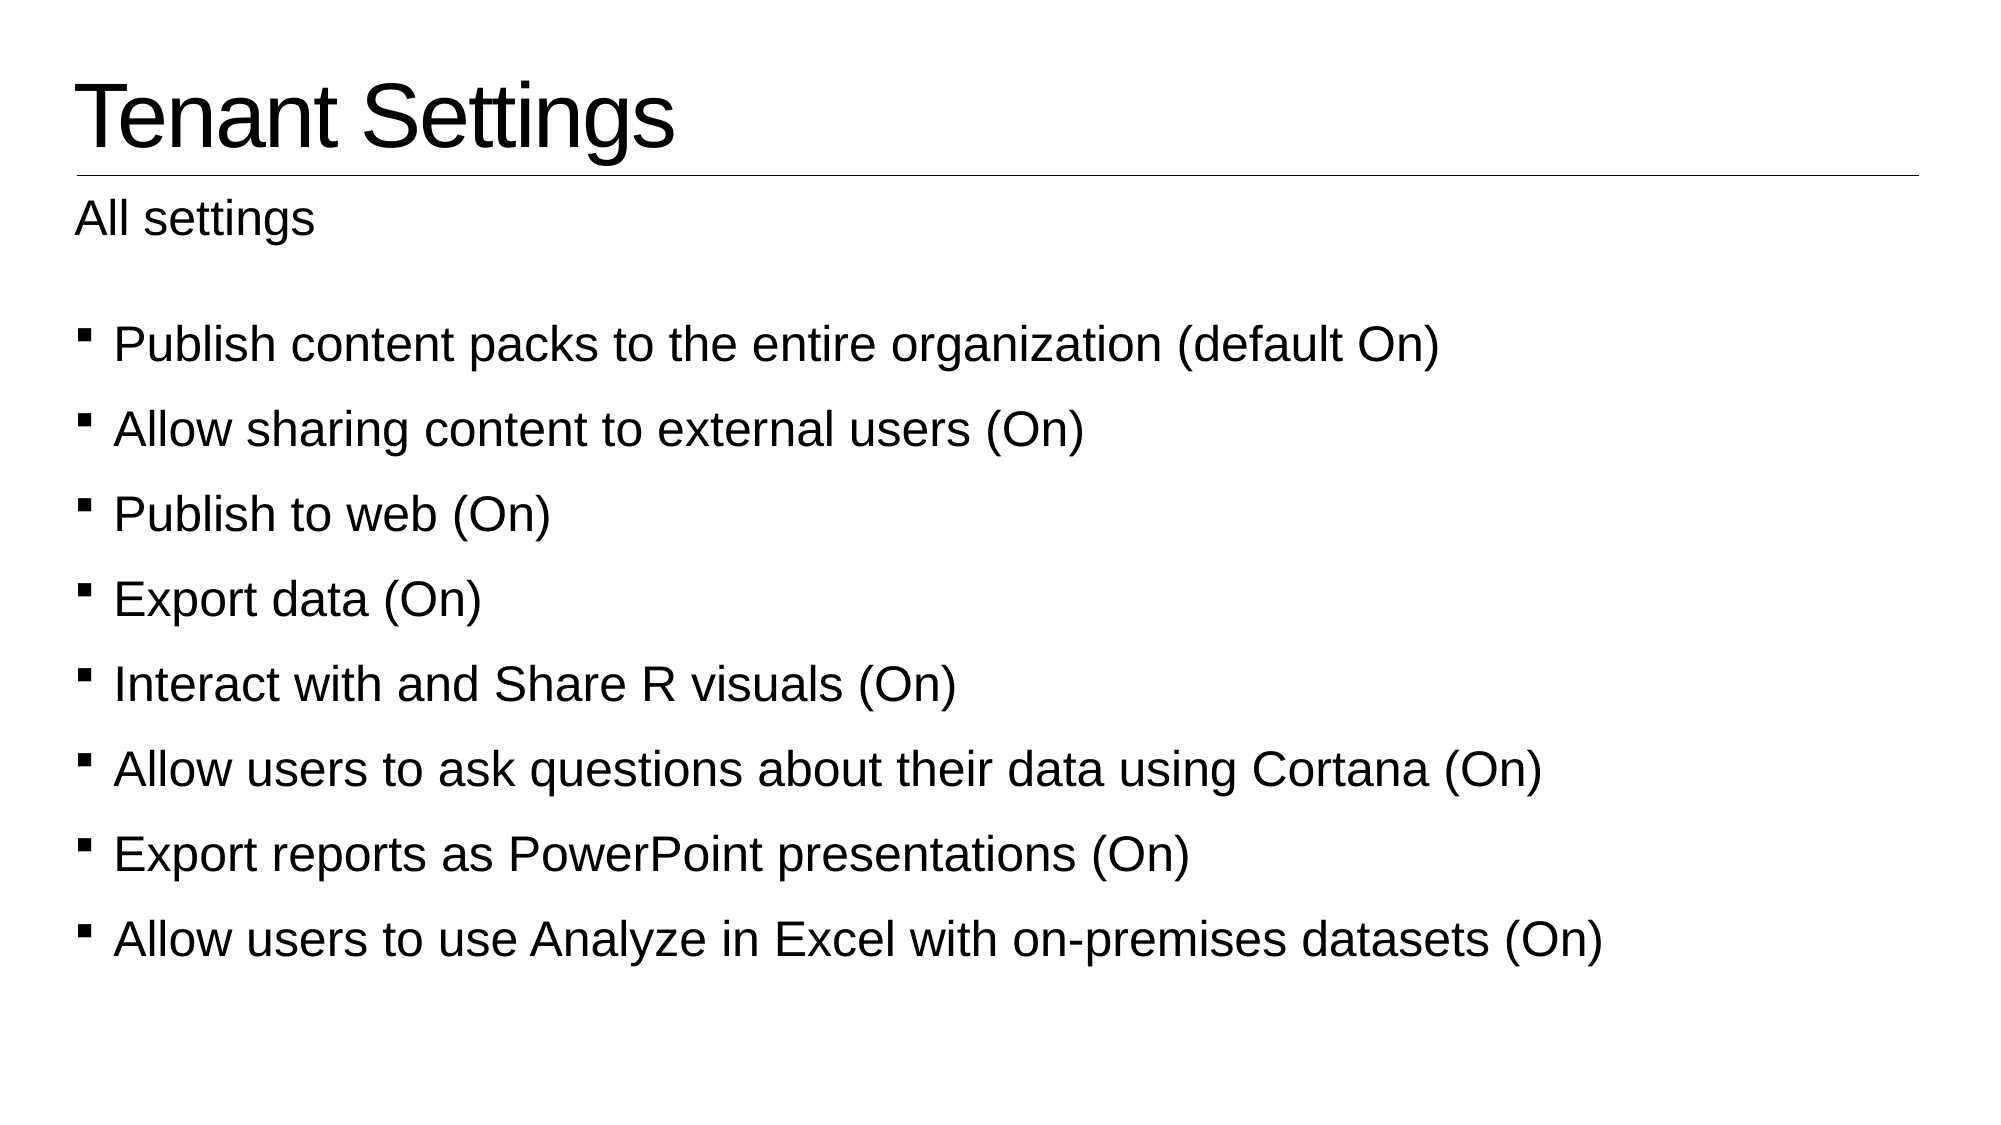

# Tenant Settings
All settings
Publish content packs to the entire organization (default On)
Allow sharing content to external users (On)
Publish to web (On)
Export data (On)
Interact with and Share R visuals (On)
Allow users to ask questions about their data using Cortana (On)
Export reports as PowerPoint presentations (On)
Allow users to use Analyze in Excel with on-premises datasets (On)